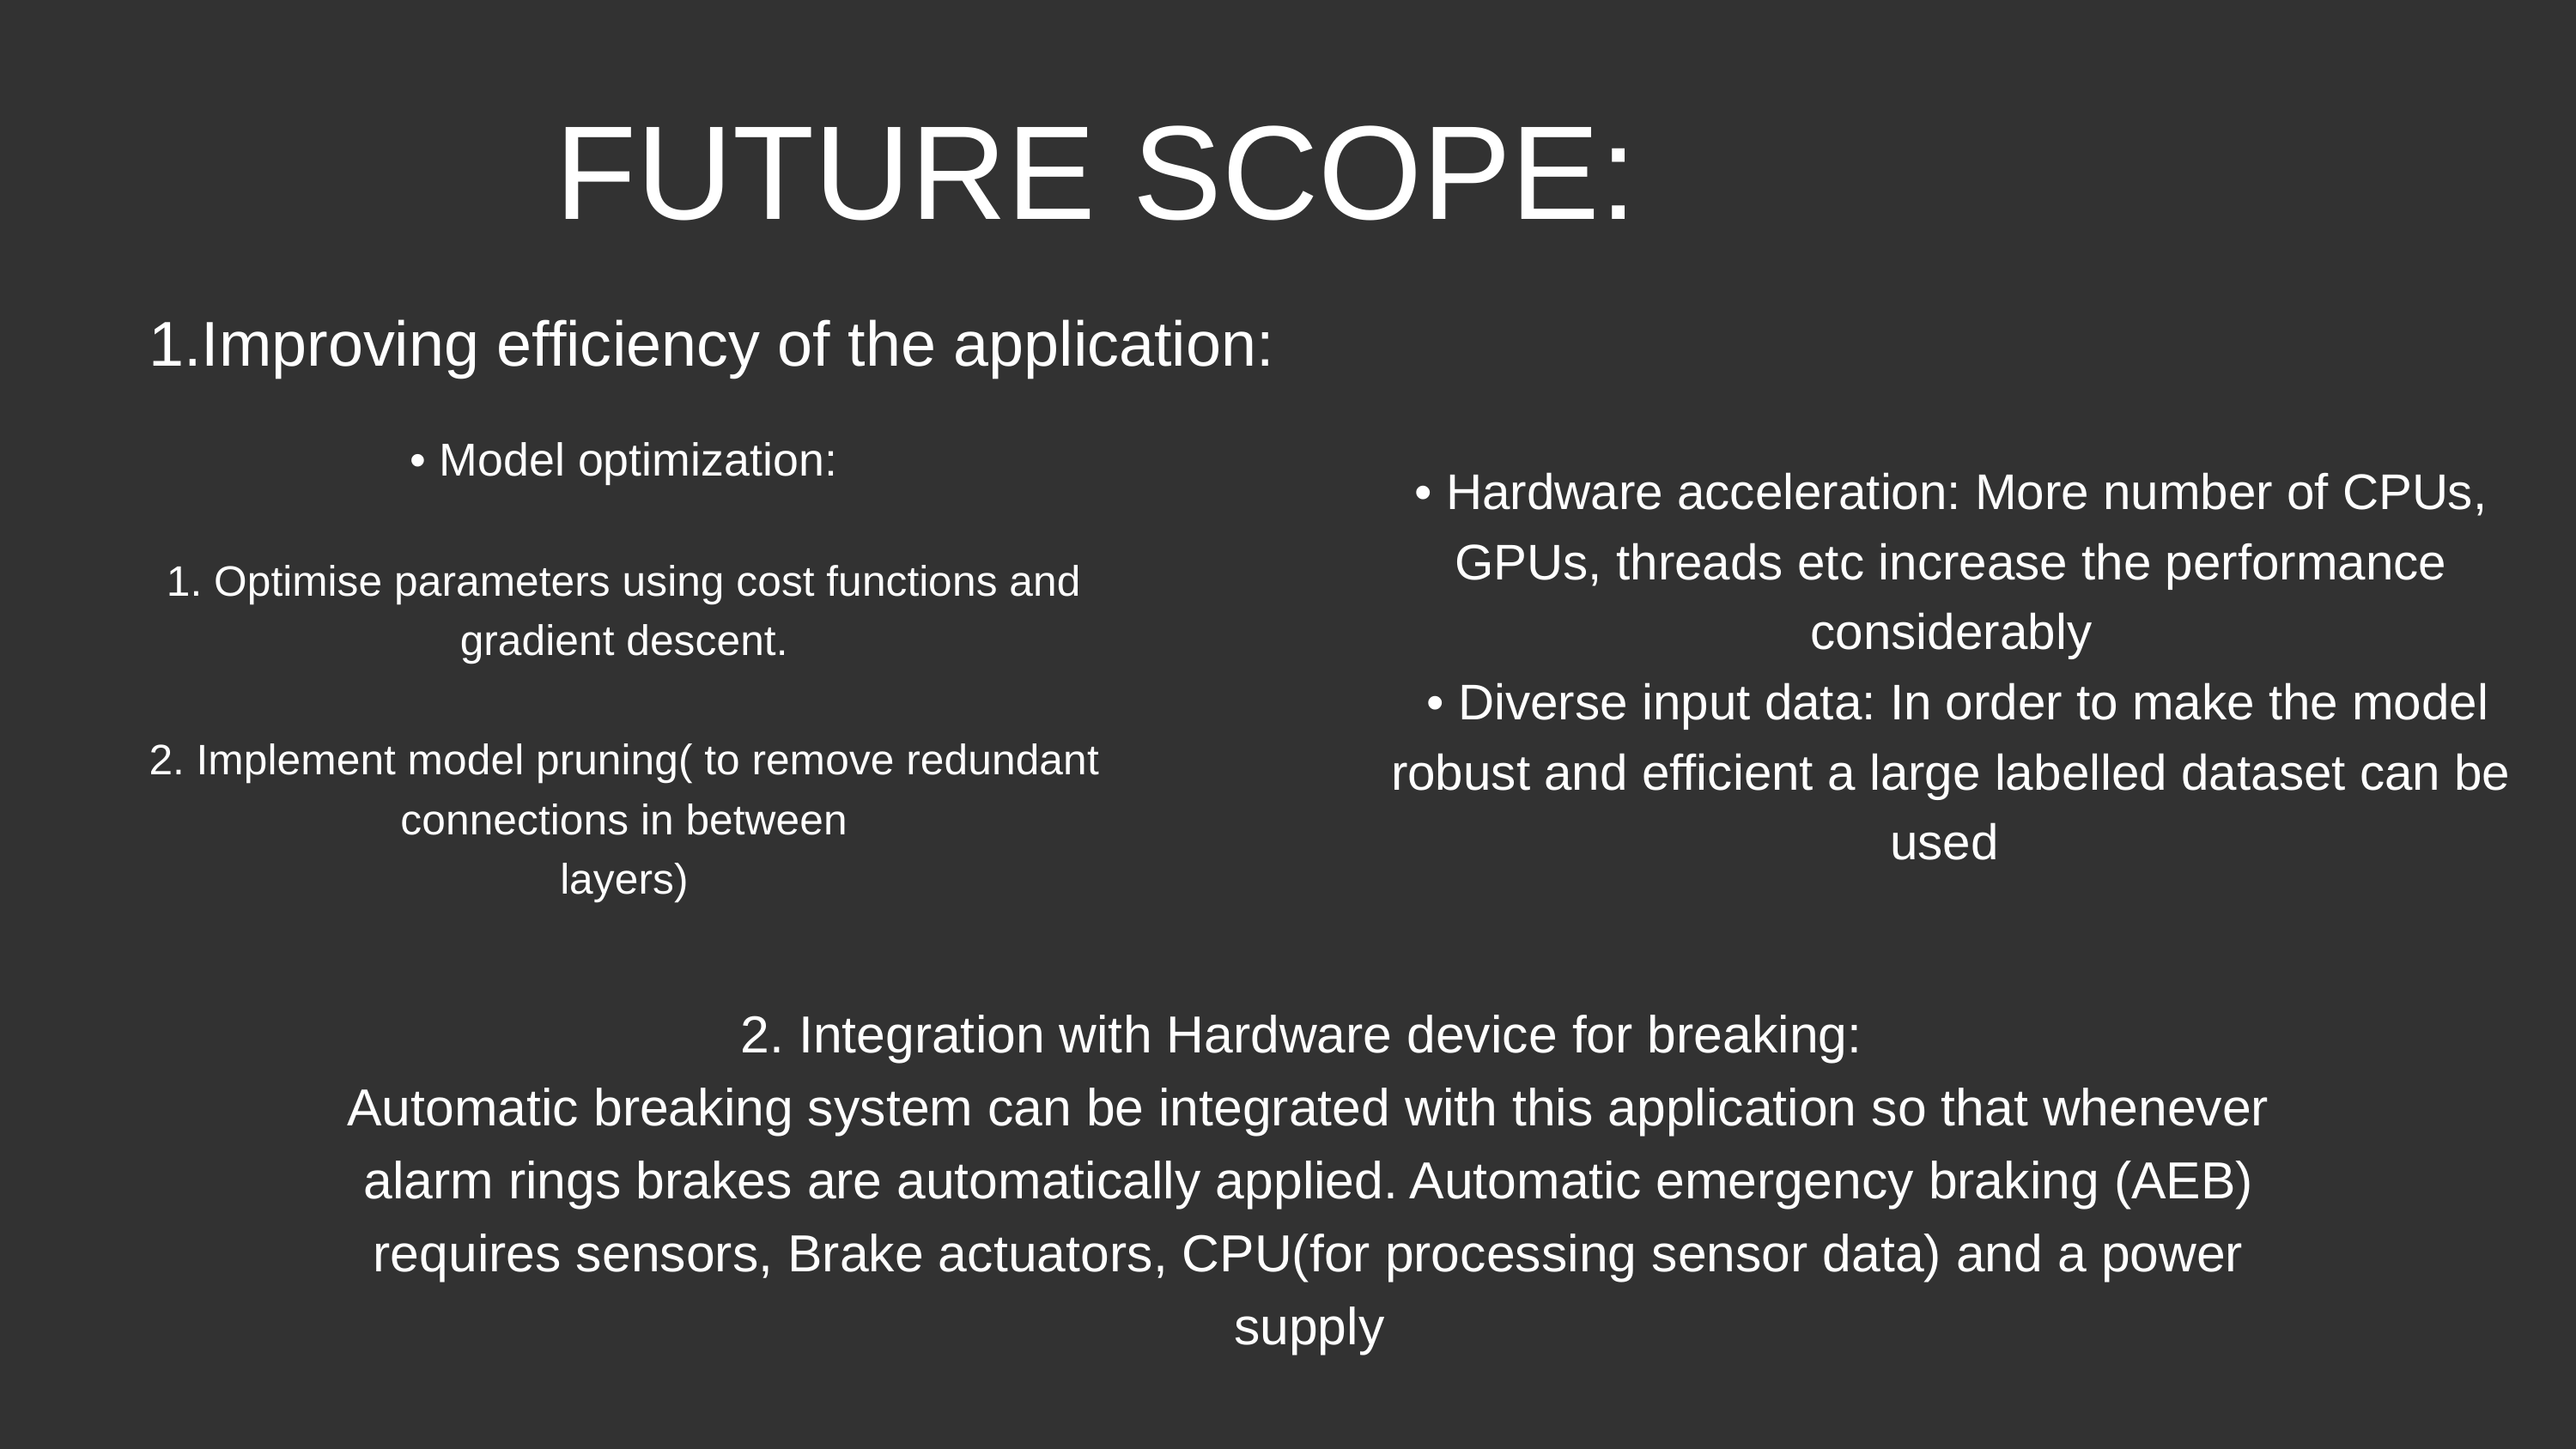

FUTURE SCOPE:

1.Improving efficiency of the application:
• Model optimization:

1. Optimise parameters using cost functions and gradient descent.

2. Implement model pruning( to remove redundant connections in between
layers)
• Hardware acceleration: More number of CPUs, GPUs, threads etc increase the performance considerably
 • Diverse input data: In order to make the model robust and efficient a large labelled dataset can be used
2. Integration with Hardware device for breaking:
Automatic breaking system can be integrated with this application so that whenever alarm rings brakes are automatically applied. Automatic emergency braking (AEB) requires sensors, Brake actuators, CPU(for processing sensor data) and a power supply